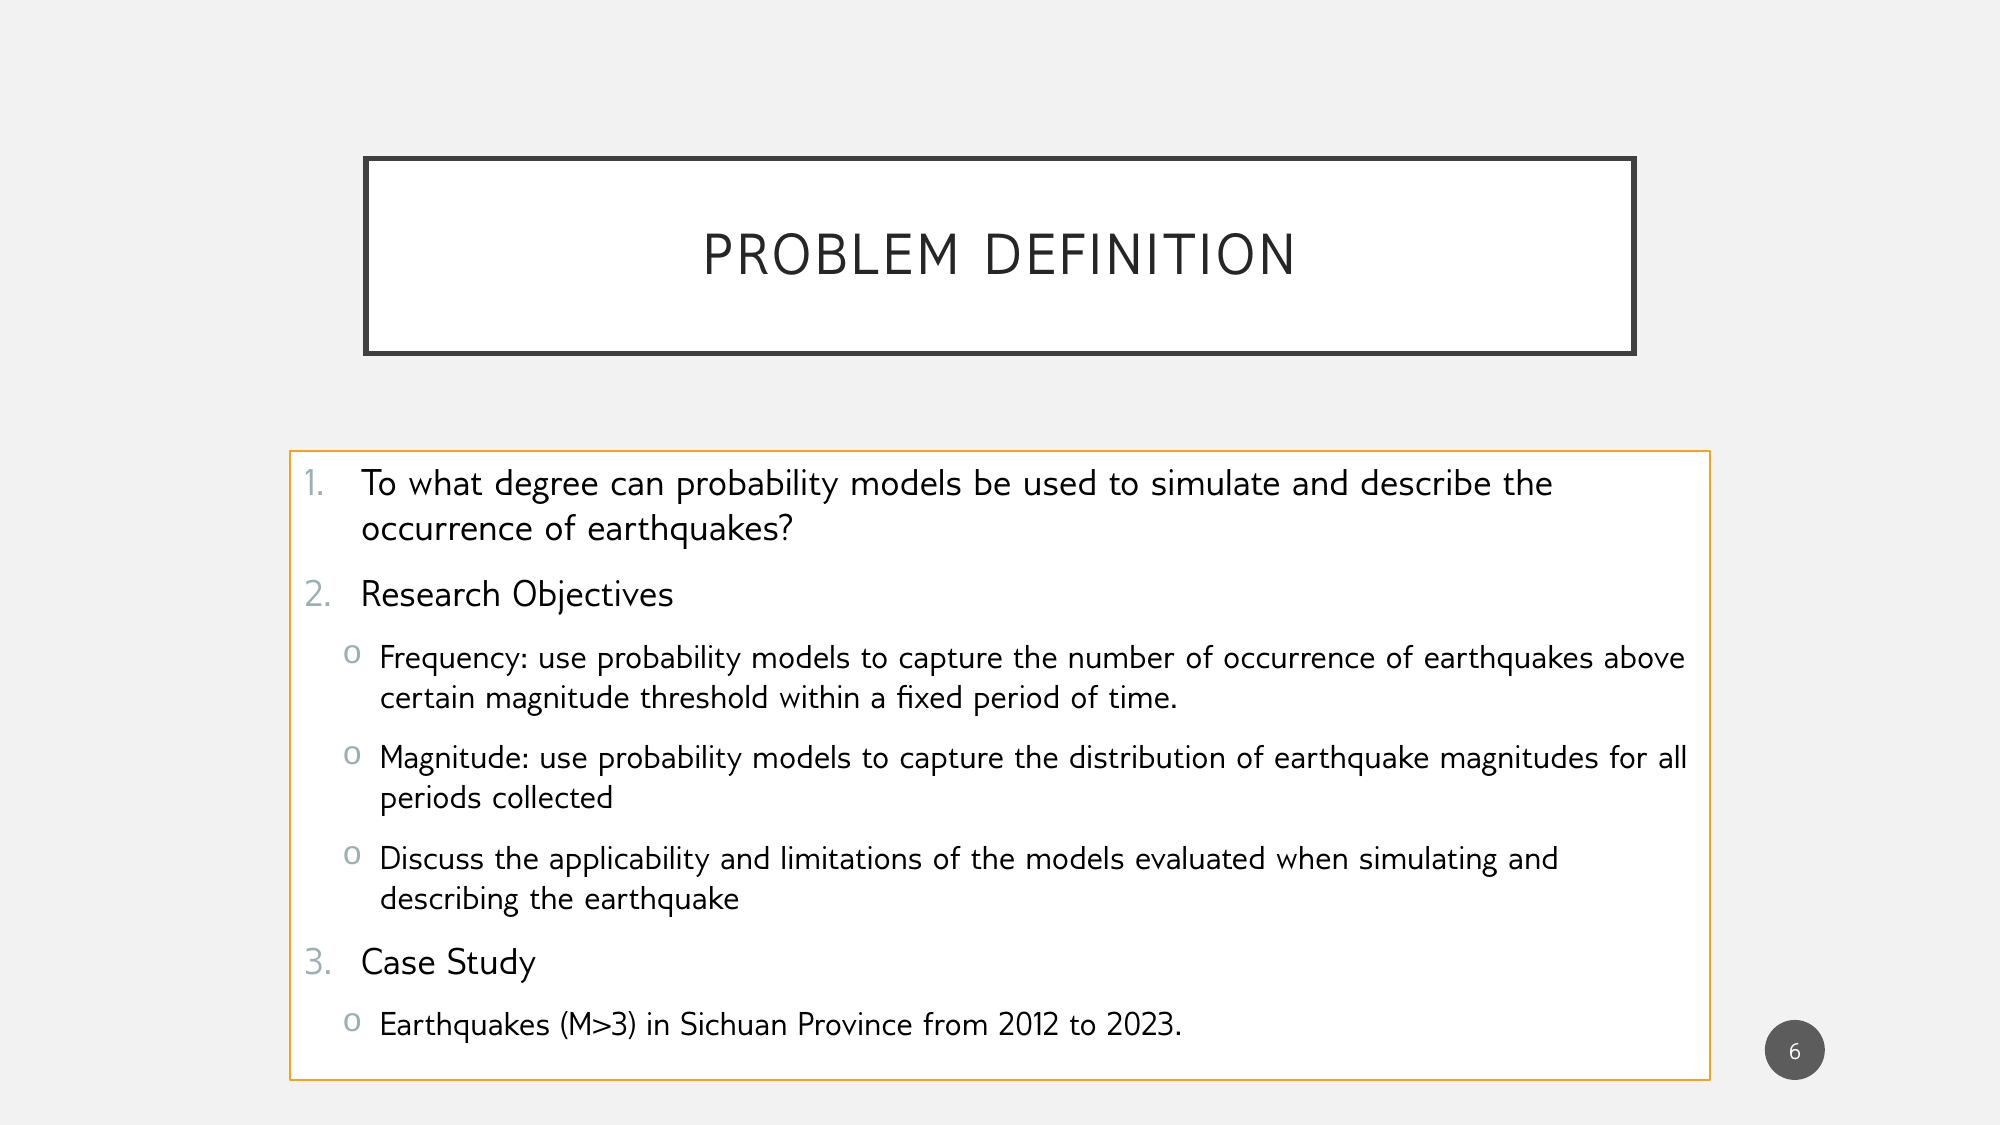

# Problem Definition
To what degree can probability models be used to simulate and describe the occurrence of earthquakes?
Research Objectives
Frequency: use probability models to capture the number of occurrence of earthquakes above certain magnitude threshold within a fixed period of time.
Magnitude: use probability models to capture the distribution of earthquake magnitudes for all periods collected
Discuss the applicability and limitations of the models evaluated when simulating and describing the earthquake
Case Study
Earthquakes (M>3) in Sichuan Province from 2012 to 2023.

6